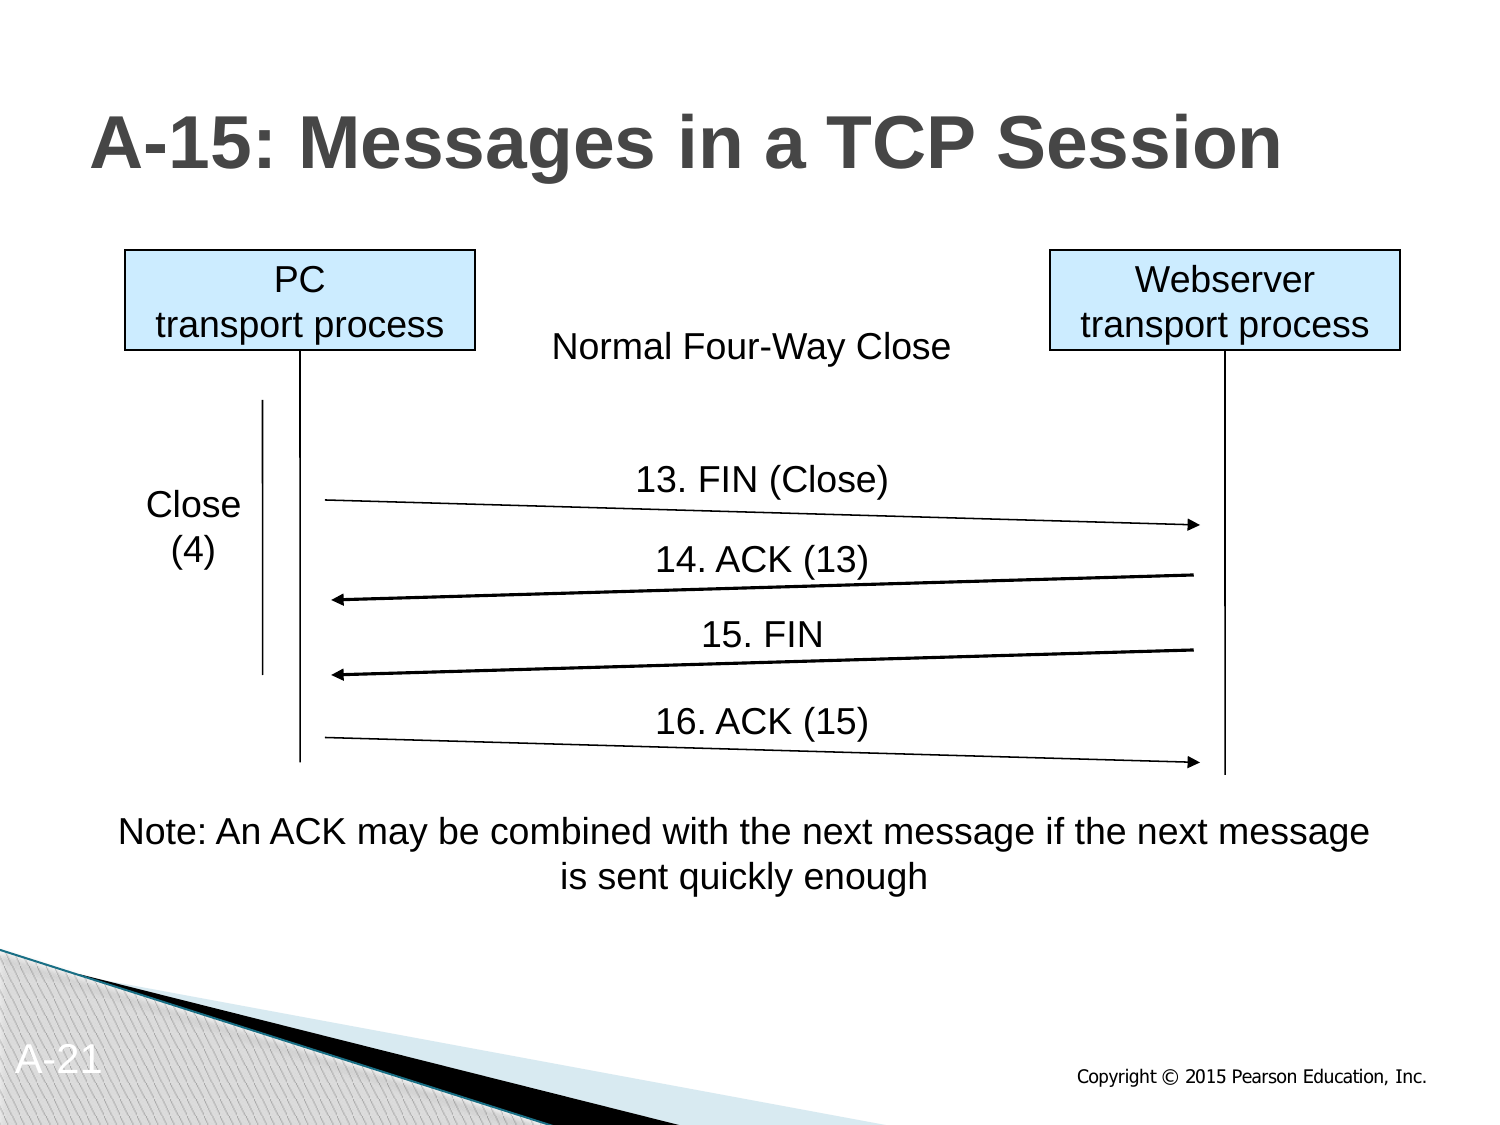

# A-15: Messages in a TCP Session
PC
transport process
Webserver
transport process
Normal Four-Way Close

13. FIN (Close)
Close
(4)

14. ACK (13)

15. FIN

16. ACK (15)

Note: An ACK may be combined with the next message if the next message
is sent quickly enough